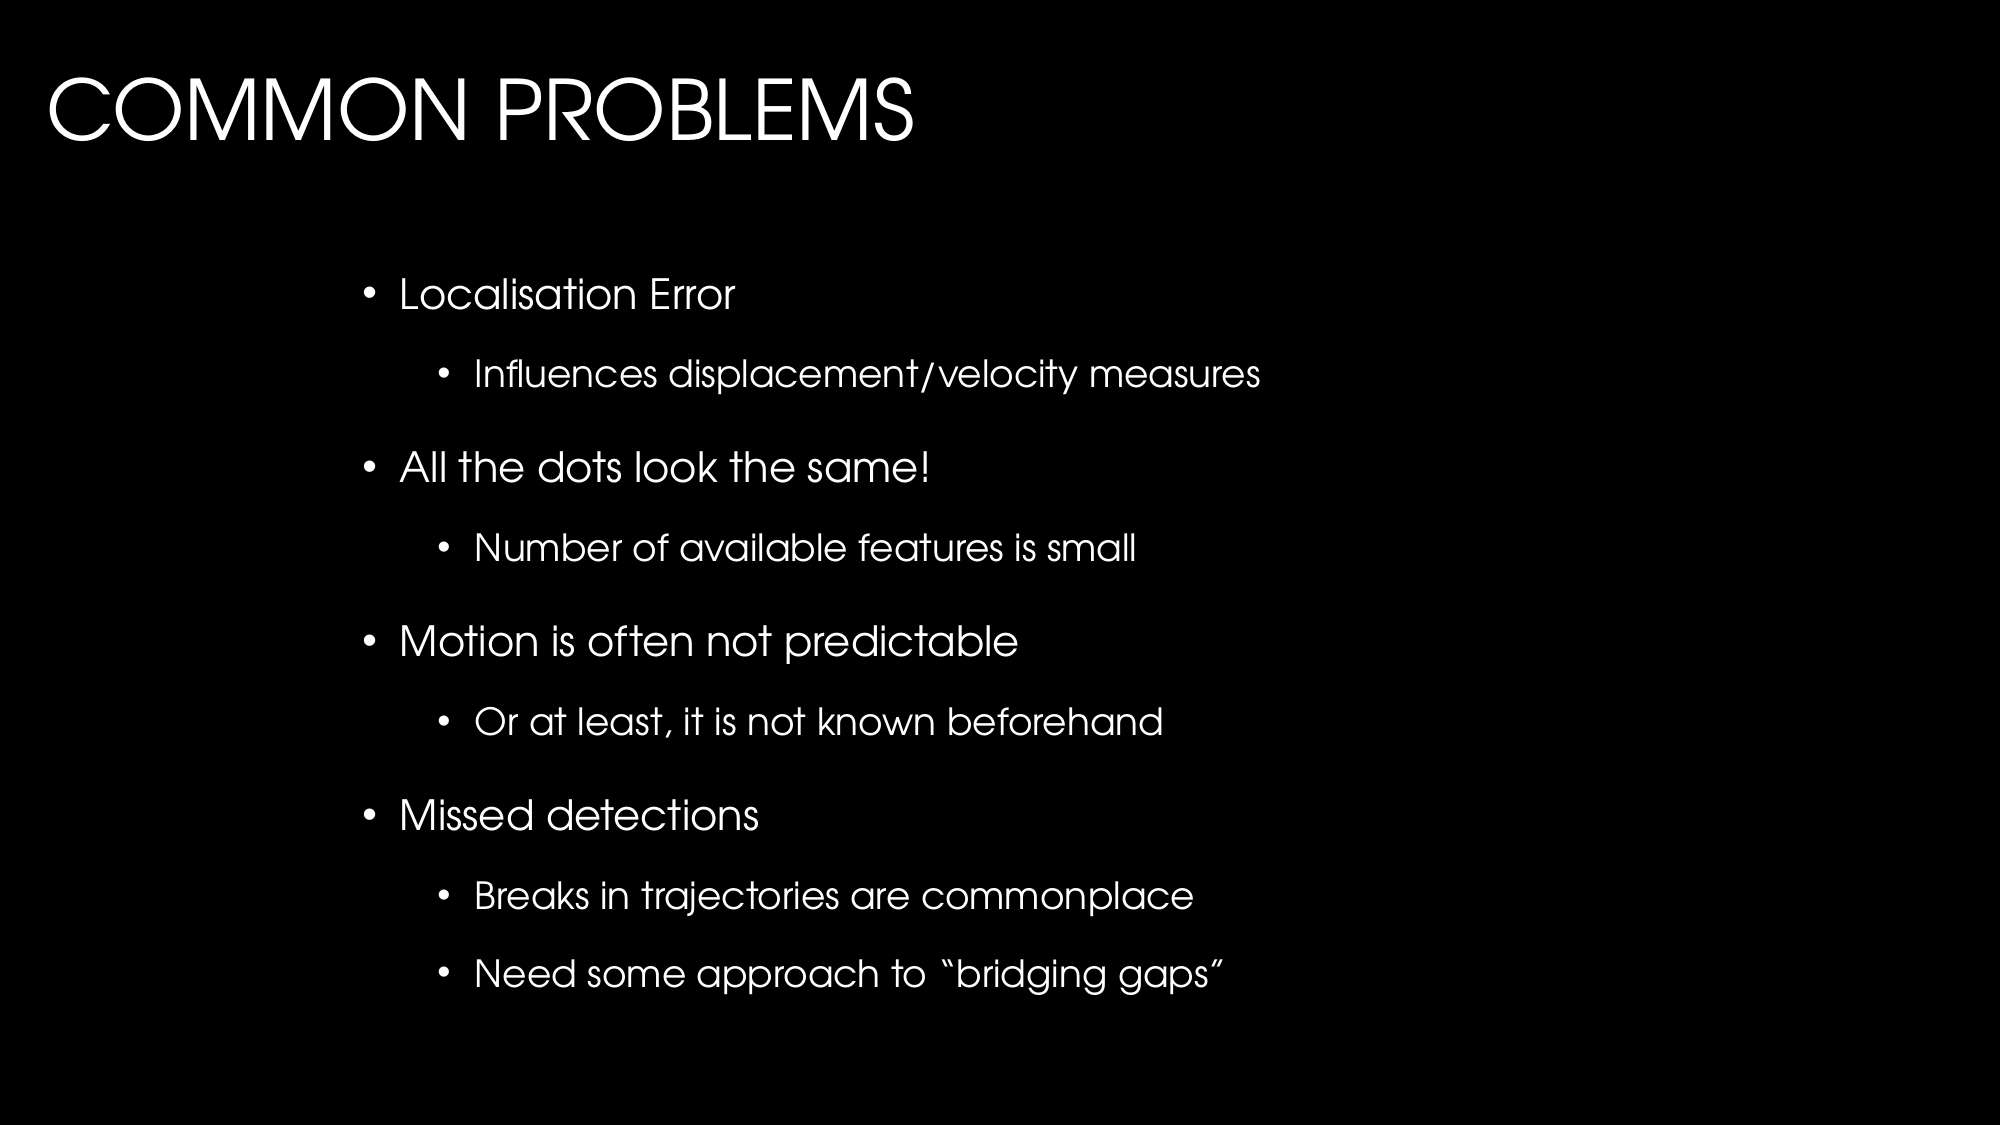

# Common Problems
Localisation Error
Influences displacement/velocity measures
All the dots look the same!
Number of available features is small
Motion is often not predictable
Or at least, it is not known beforehand
Missed detections
Breaks in trajectories are commonplace
Need some approach to “bridging gaps”